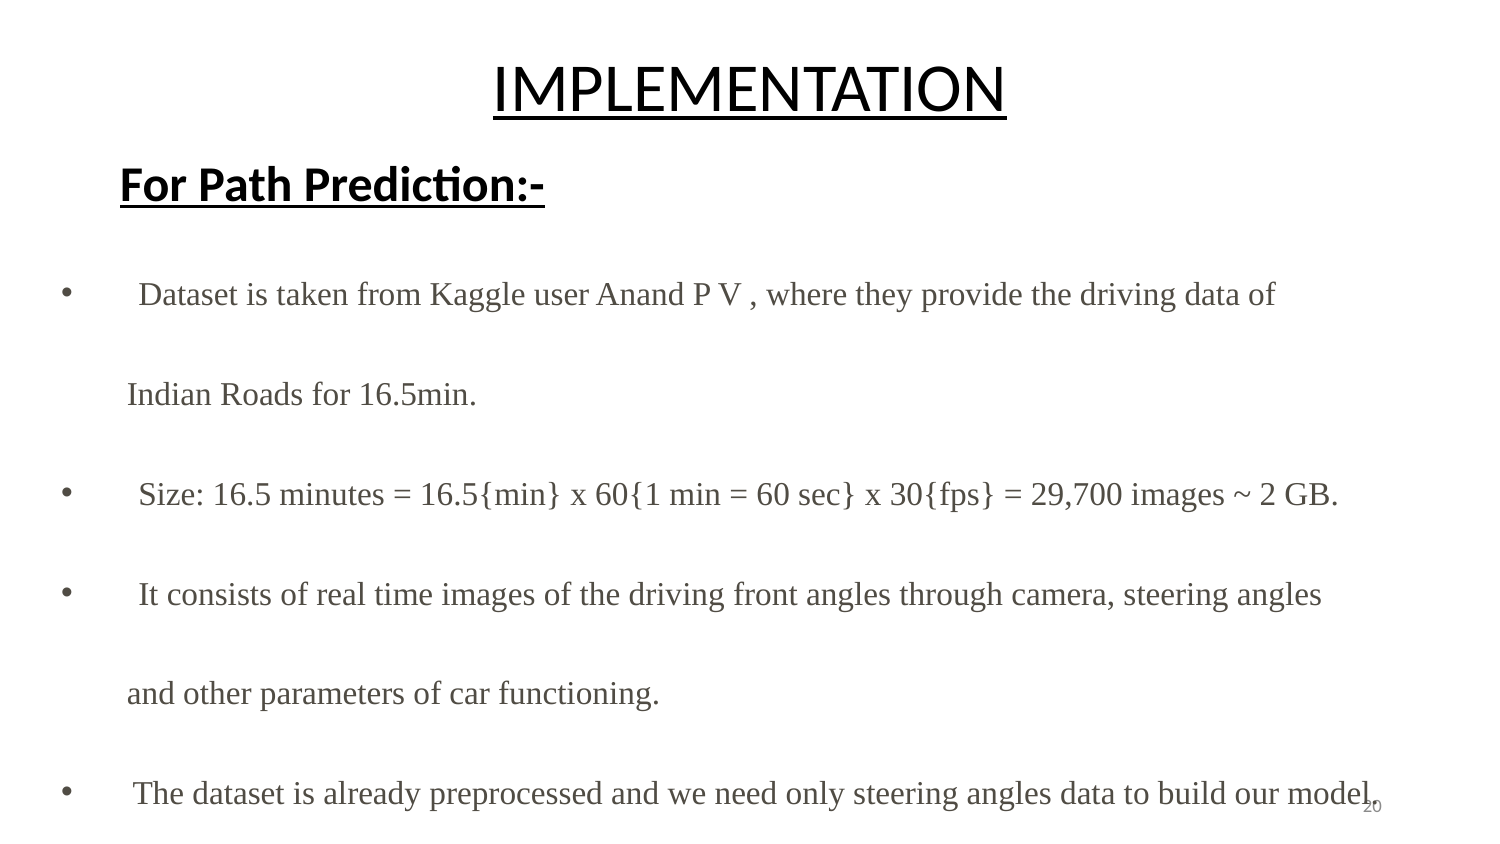

IMPLEMENTATION
For Path Prediction:-
Dataset is taken from Kaggle user Anand P V , where they provide the driving data of
        Indian Roads for 16.5min.
Size: 16.5 minutes = 16.5{min} x 60{1 min = 60 sec} x 30{fps} = 29,700 images ~ 2 GB.
It consists of real time images of the driving front angles through camera, steering angles
        and other parameters of car functioning.
   The dataset is already preprocessed and we need only steering angles data to build our model.
20